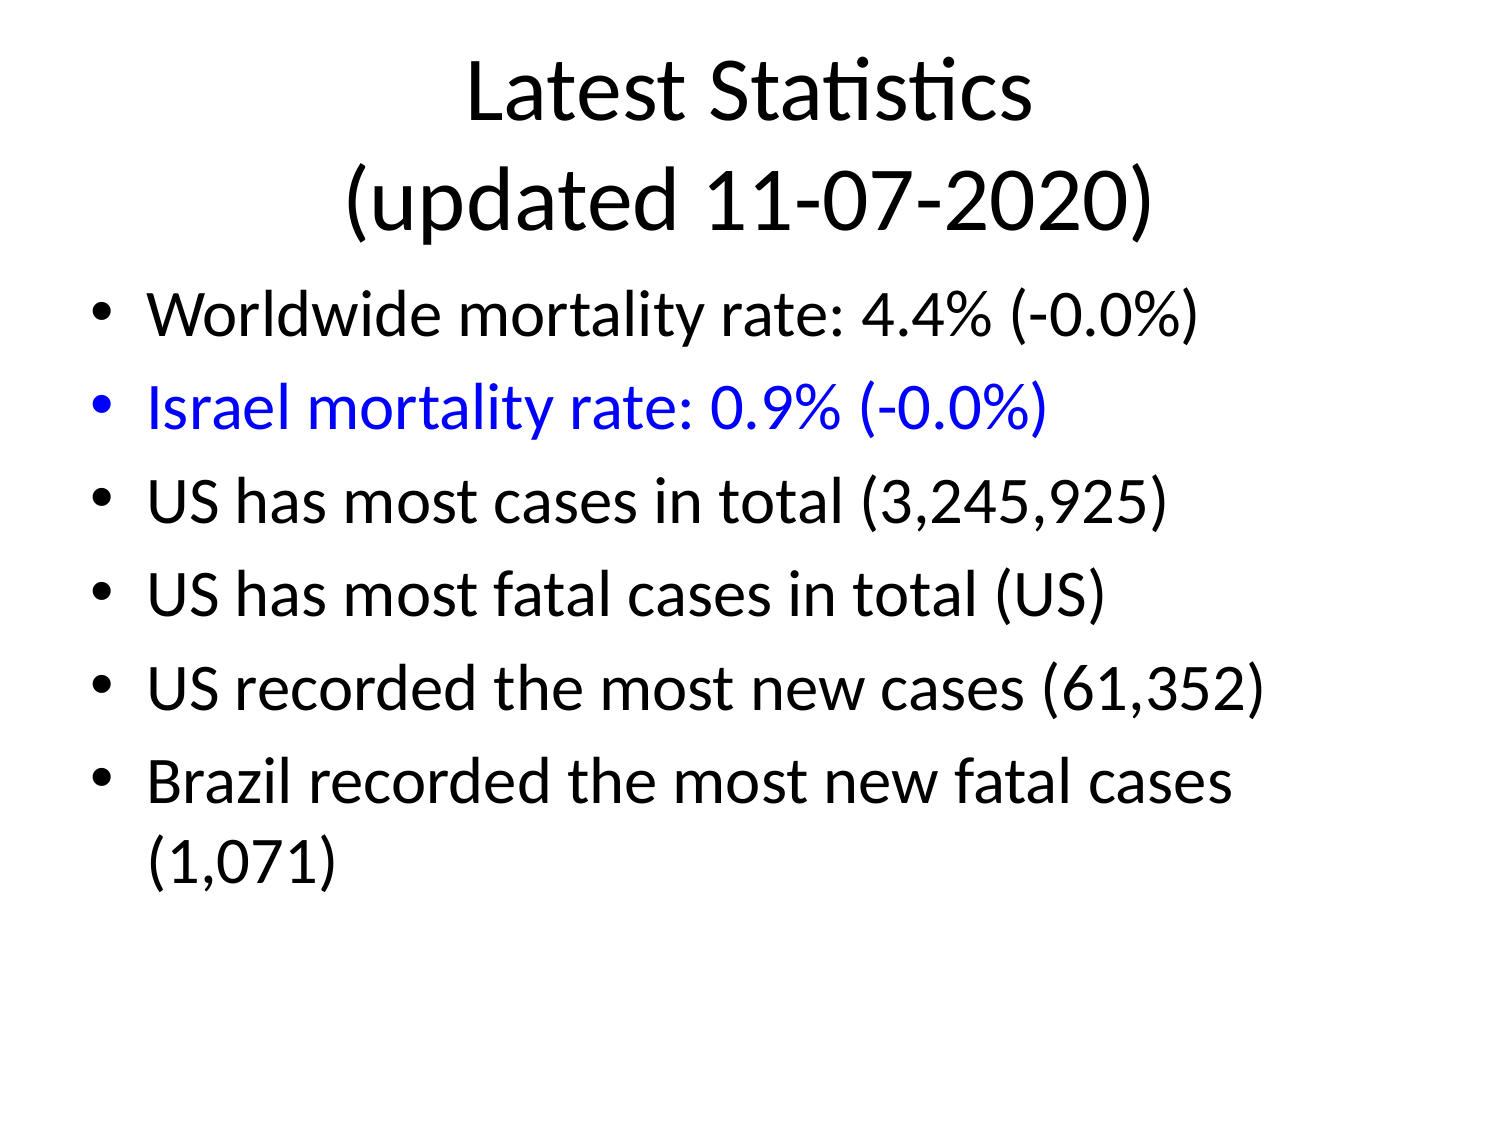

# Latest Statistics
(updated 11-07-2020)
Worldwide mortality rate: 4.4% (-0.0%)
Israel mortality rate: 0.9% (-0.0%)
US has most cases in total (3,245,925)
US has most fatal cases in total (US)
US recorded the most new cases (61,352)
Brazil recorded the most new fatal cases (1,071)